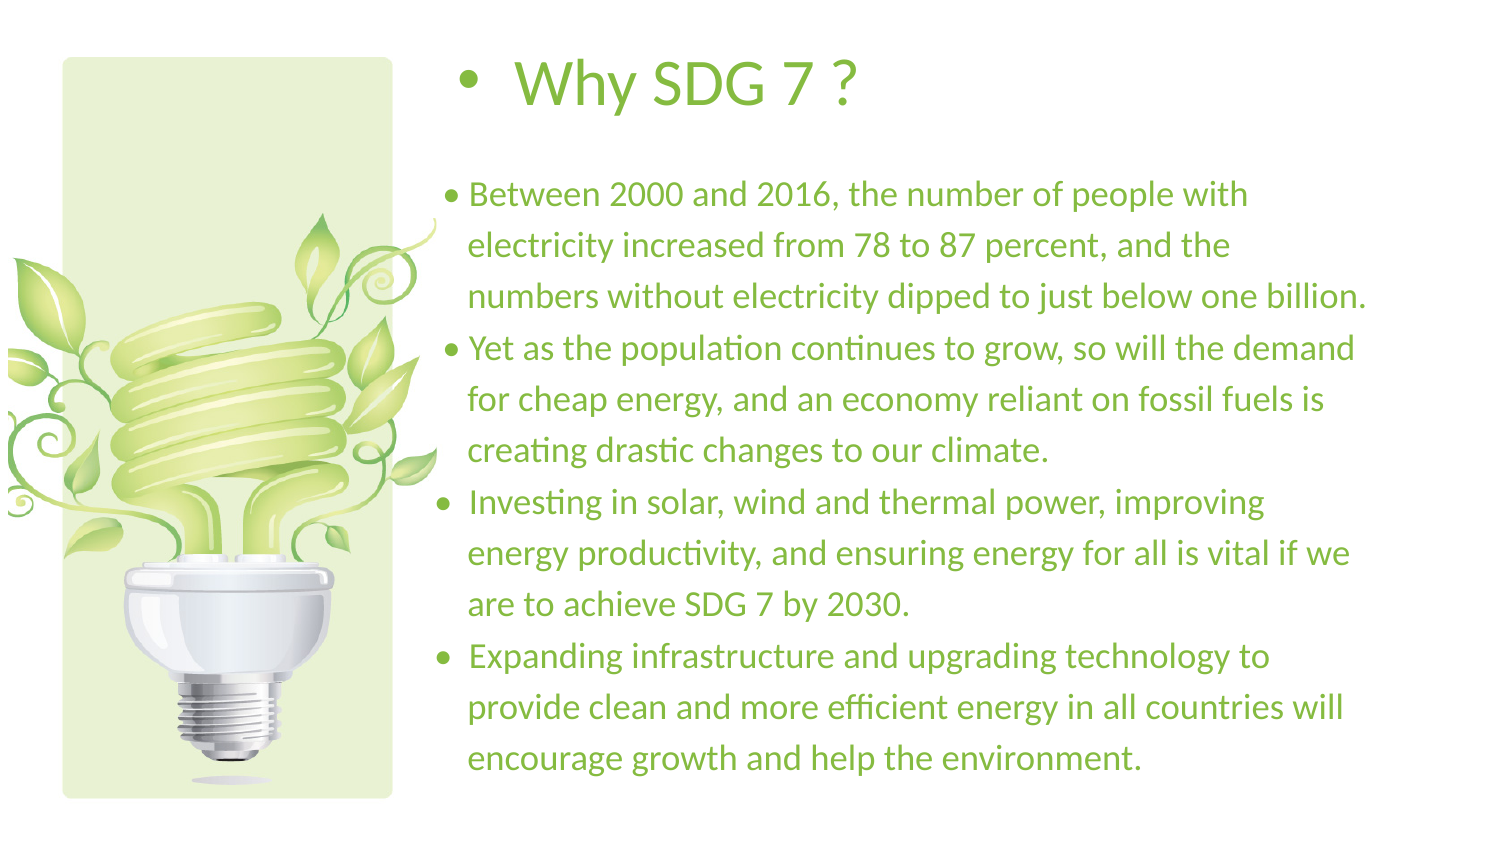

Why SDG 7 ?
 • Between 2000 and 2016, the number of people with
    electricity increased from 78 to 87 percent, and the
    numbers without electricity dipped to just below one billion.
 • Yet as the population continues to grow, so will the demand
    for cheap energy, and an economy reliant on fossil fuels is
    creating drastic changes to our climate.
•  Investing in solar, wind and thermal power, improving
    energy productivity, and ensuring energy for all is vital if we
    are to achieve SDG 7 by 2030.
•  Expanding infrastructure and upgrading technology to
    provide clean and more efficient energy in all countries will
    encourage growth and help the environment.